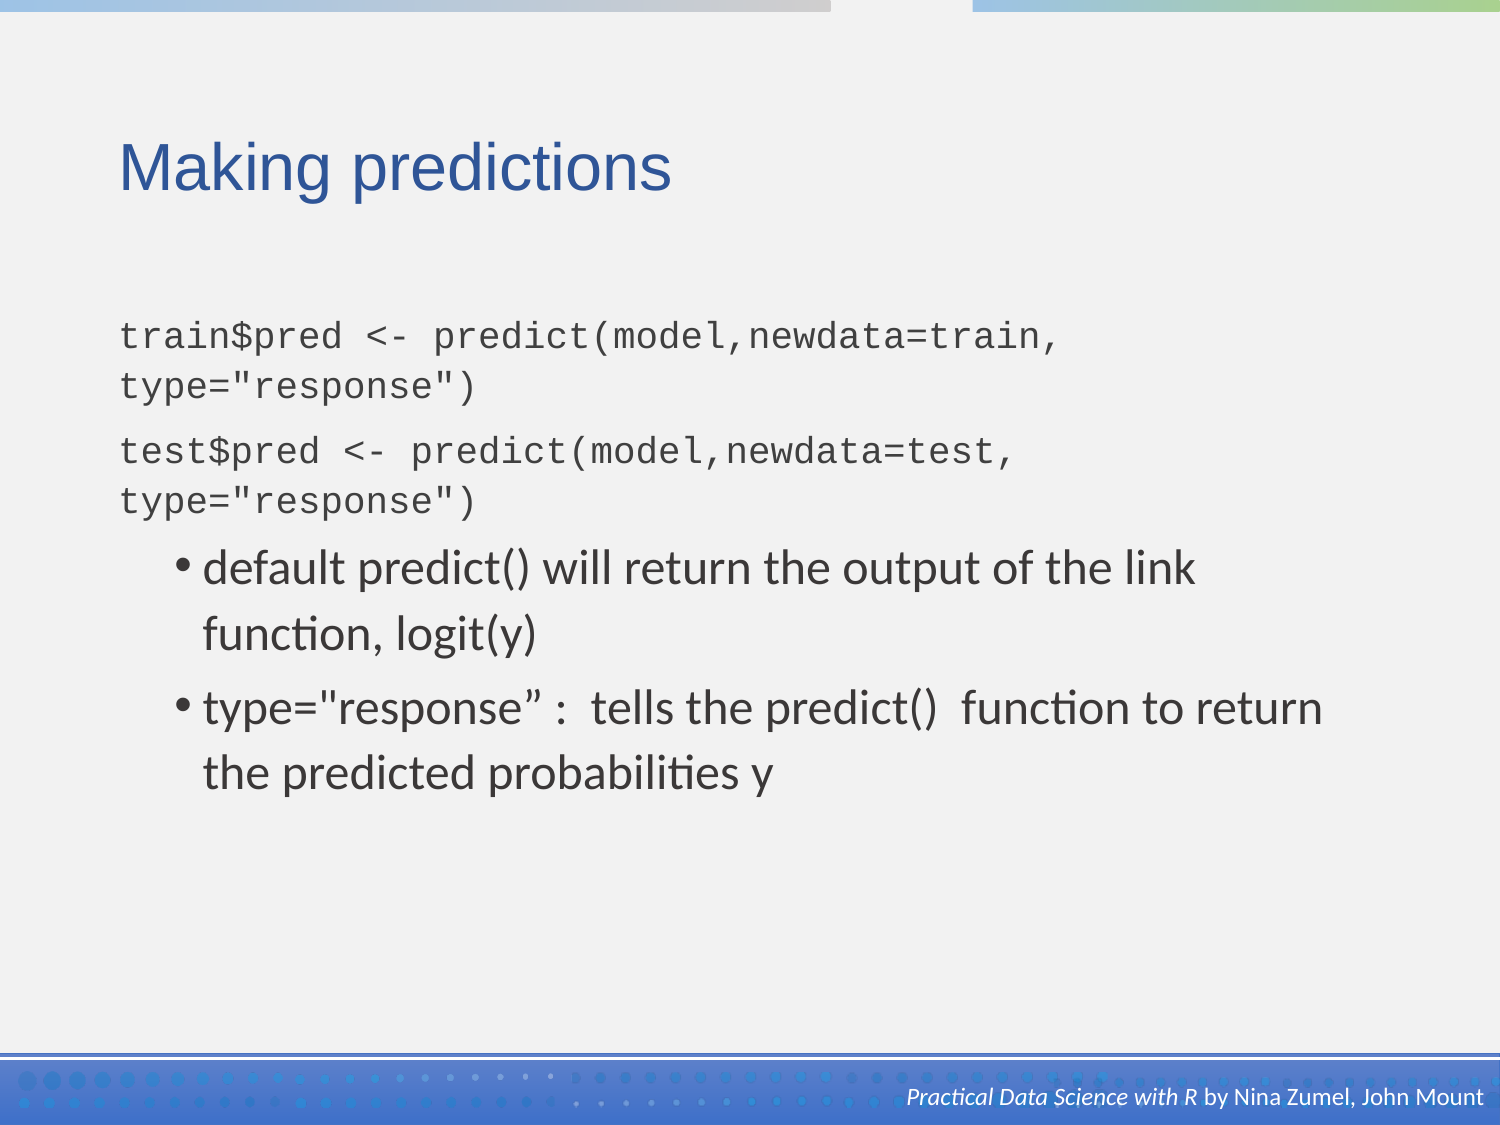

# Making predictions
train$pred <- predict(model,newdata=train, type="response")
test$pred <- predict(model,newdata=test, type="response")
default predict() will return the output of the link function, logit(y)
type="response” :  tells the predict()  function to return the predicted probabilities y
Practical Data Science with R by Nina Zumel, John Mount